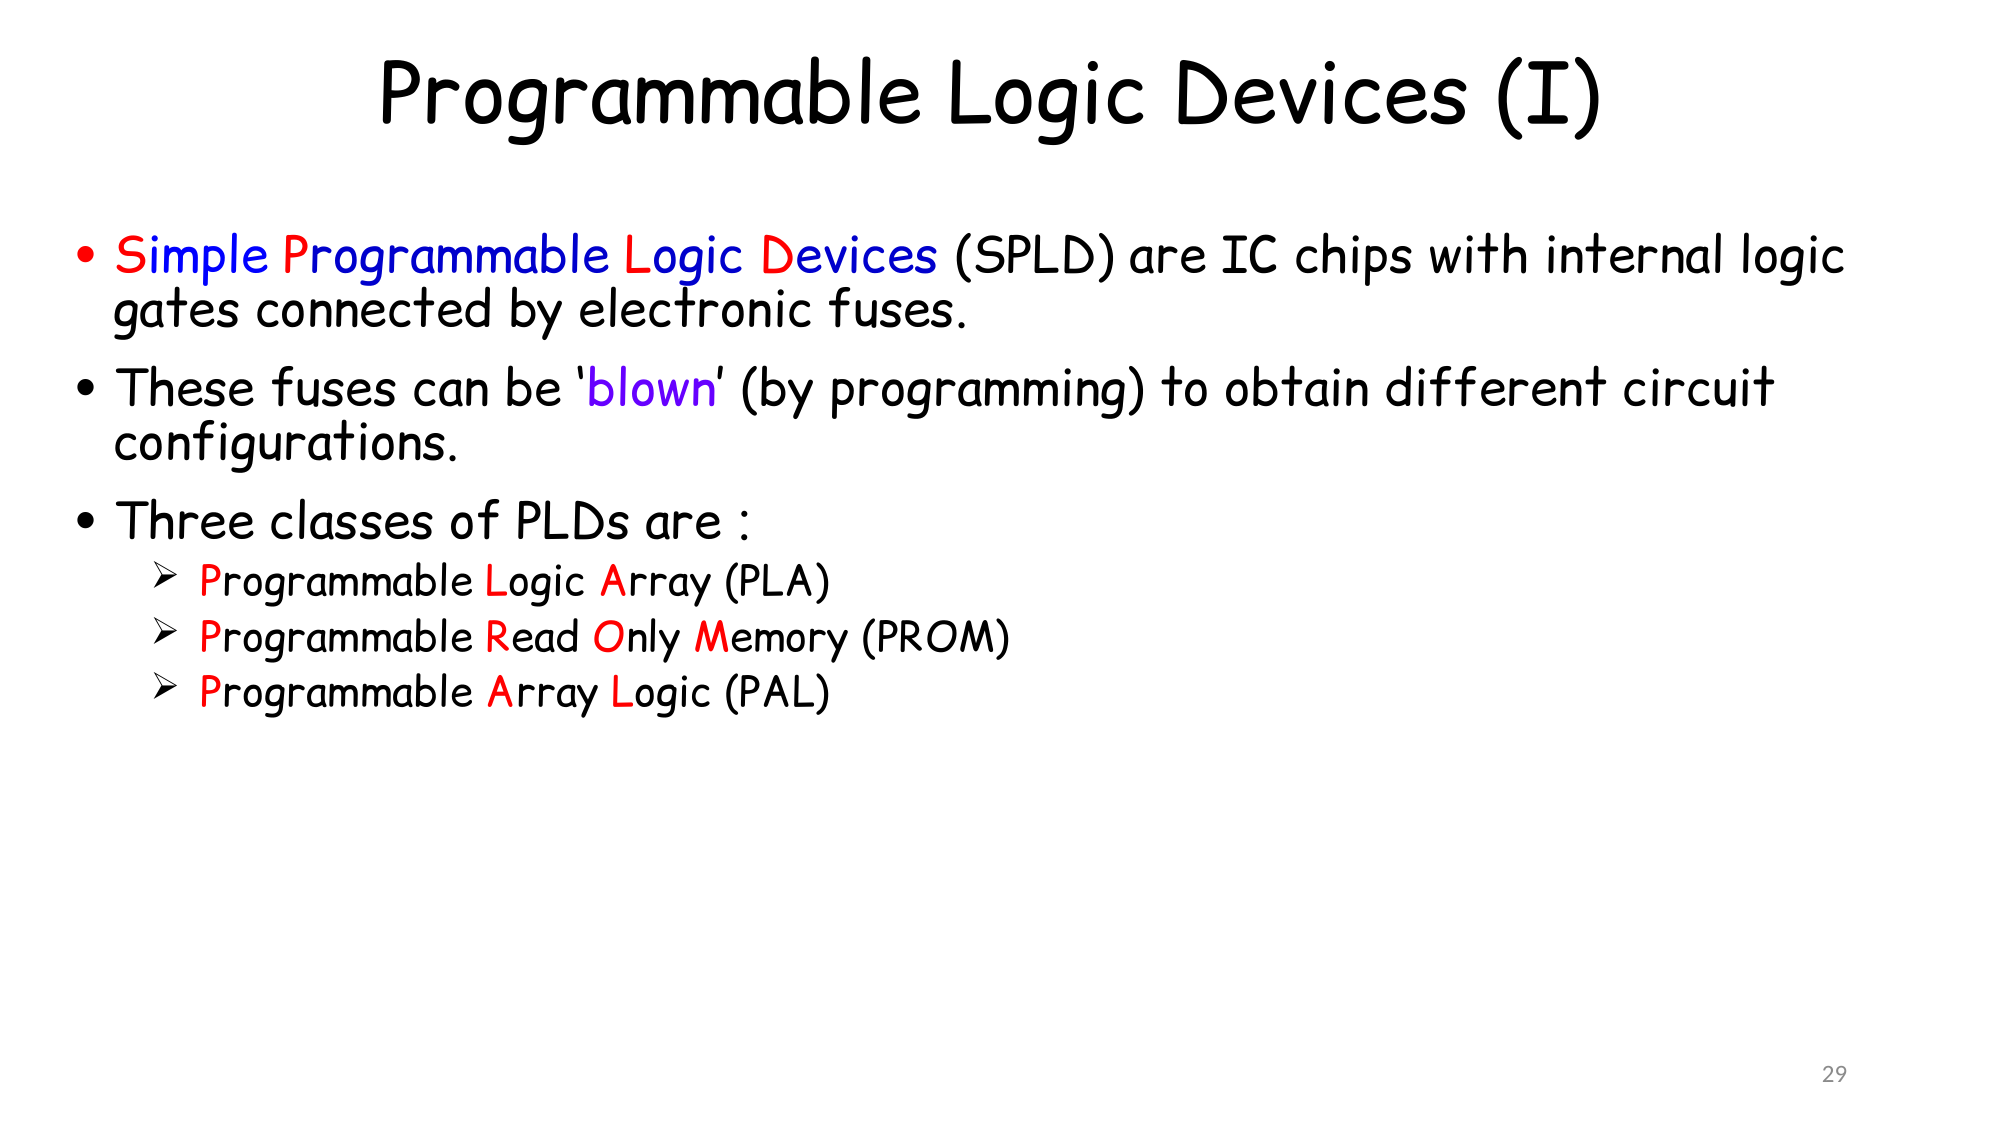

# Programmable Logic Devices (I)
Simple Programmable Logic Devices (SPLD) are IC chips with internal logic gates connected by electronic fuses.
These fuses can be ‘blown’ (by programming) to obtain different circuit configurations.
Three classes of PLDs are :
 Programmable Logic Array (PLA)
 Programmable Read Only Memory (PROM)
 Programmable Array Logic (PAL)
29